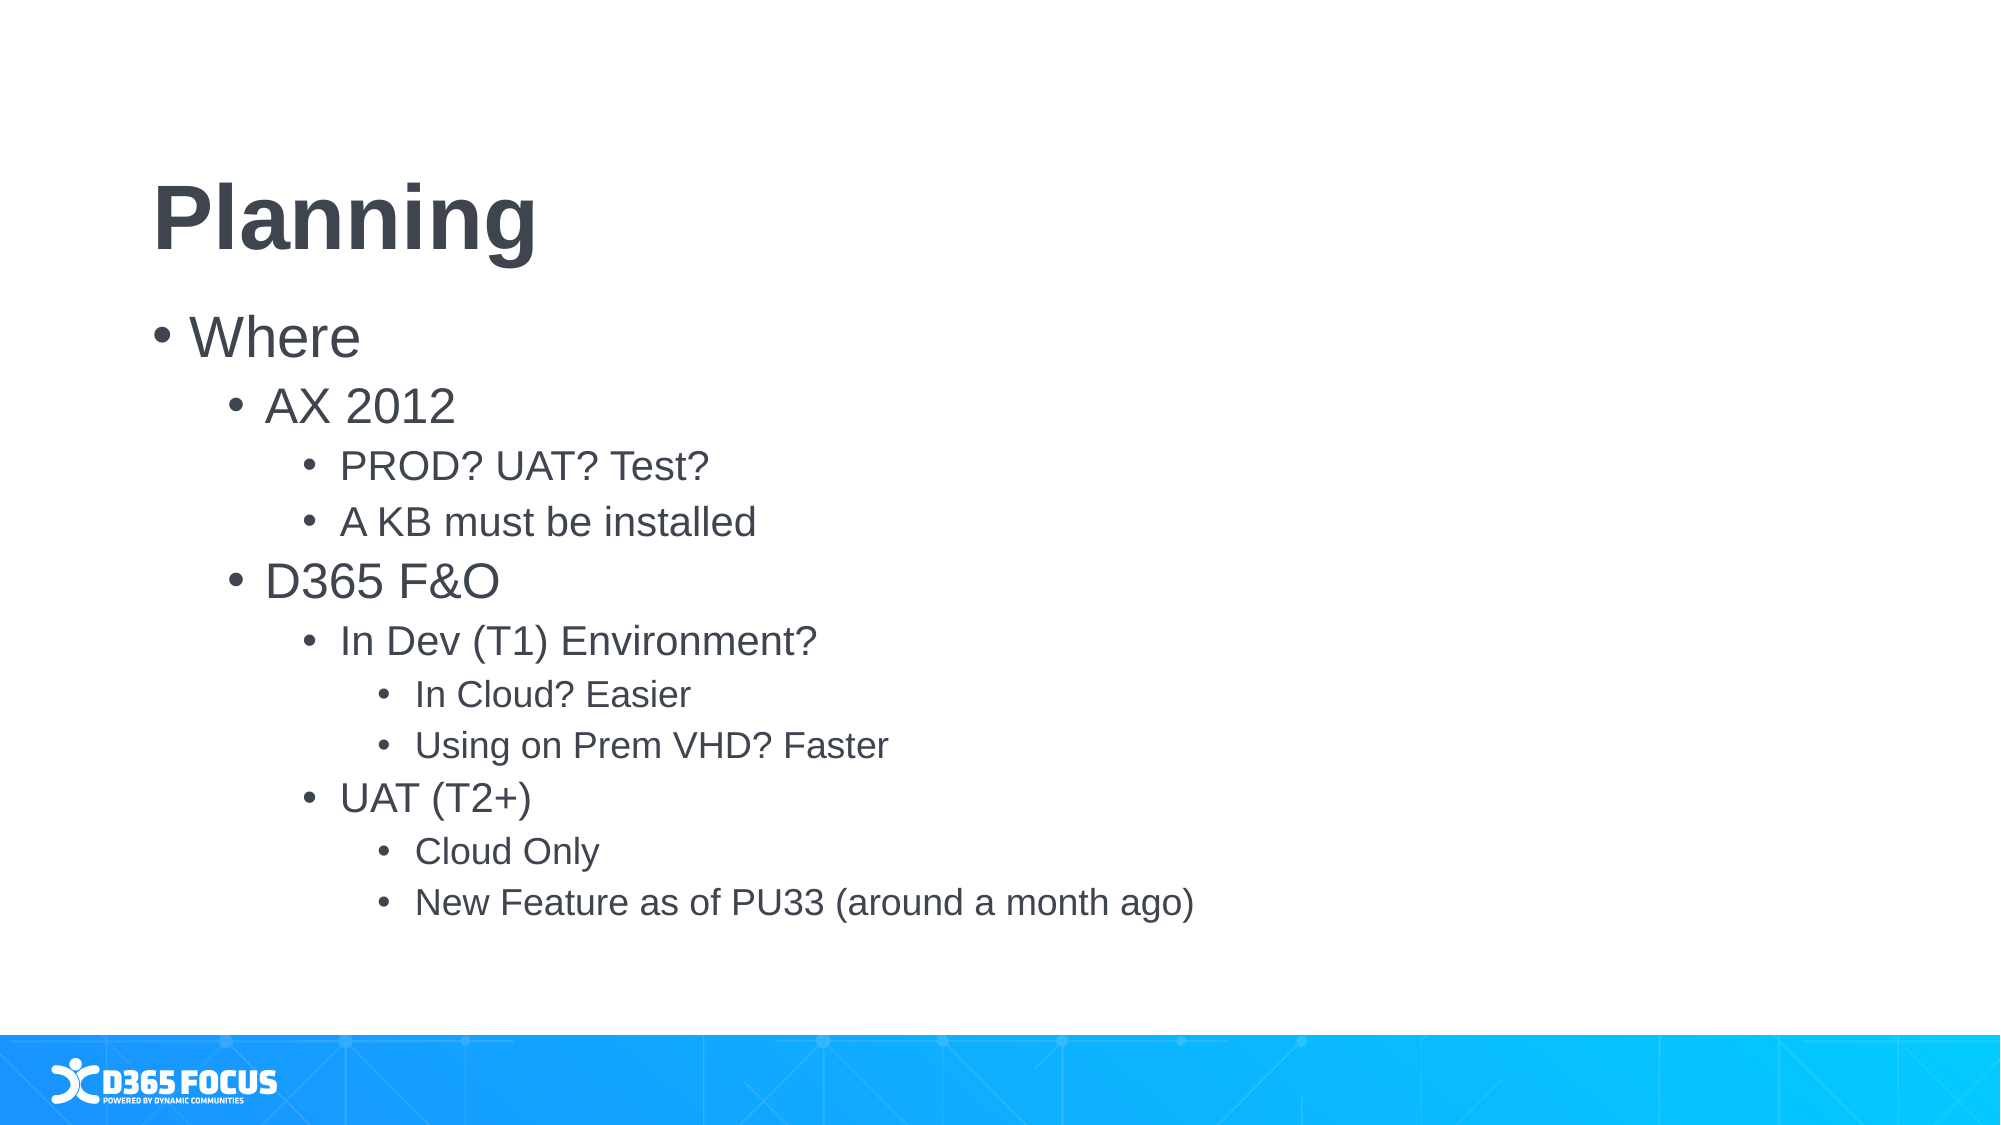

# Planning
Where
AX 2012
PROD? UAT? Test?
A KB must be installed
D365 F&O
In Dev (T1) Environment?
In Cloud? Easier
Using on Prem VHD? Faster
UAT (T2+)
Cloud Only
New Feature as of PU33 (around a month ago)